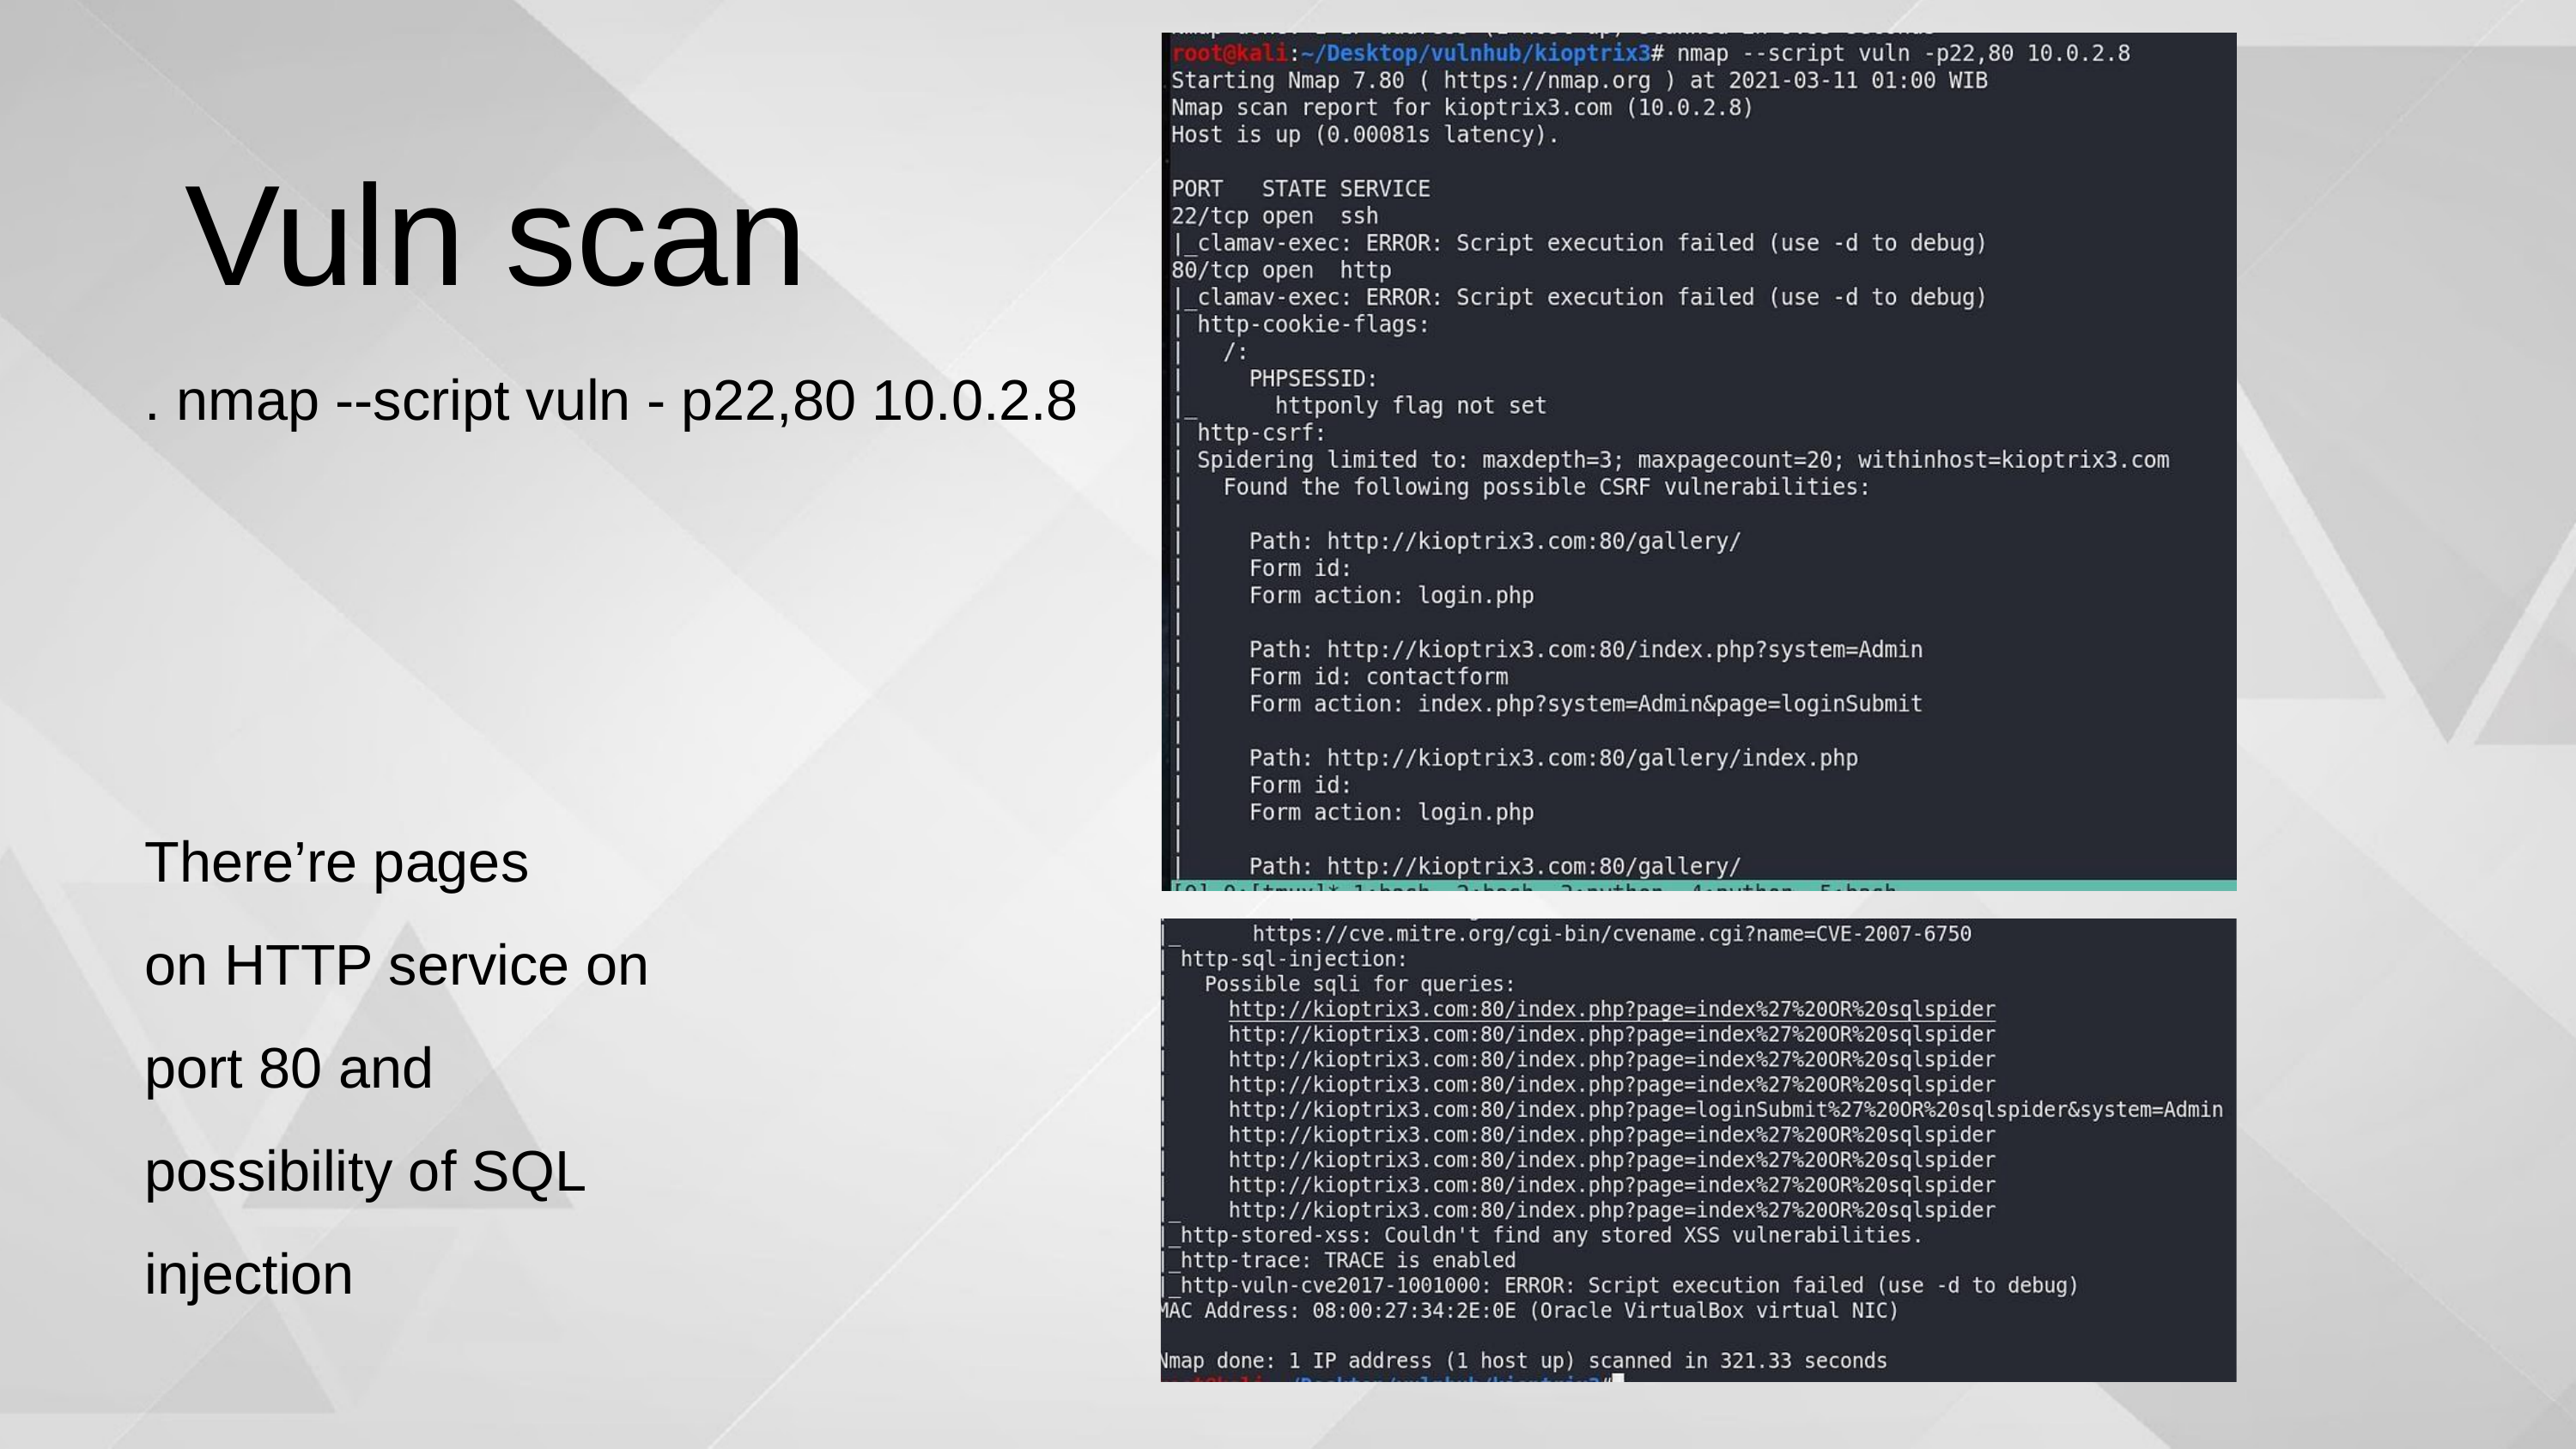

Vuln scan
. nmap --script vuln - p22,80 10.0.2.8

There’re pages
on HTTP service on port 80 and
possibility of SQL injection